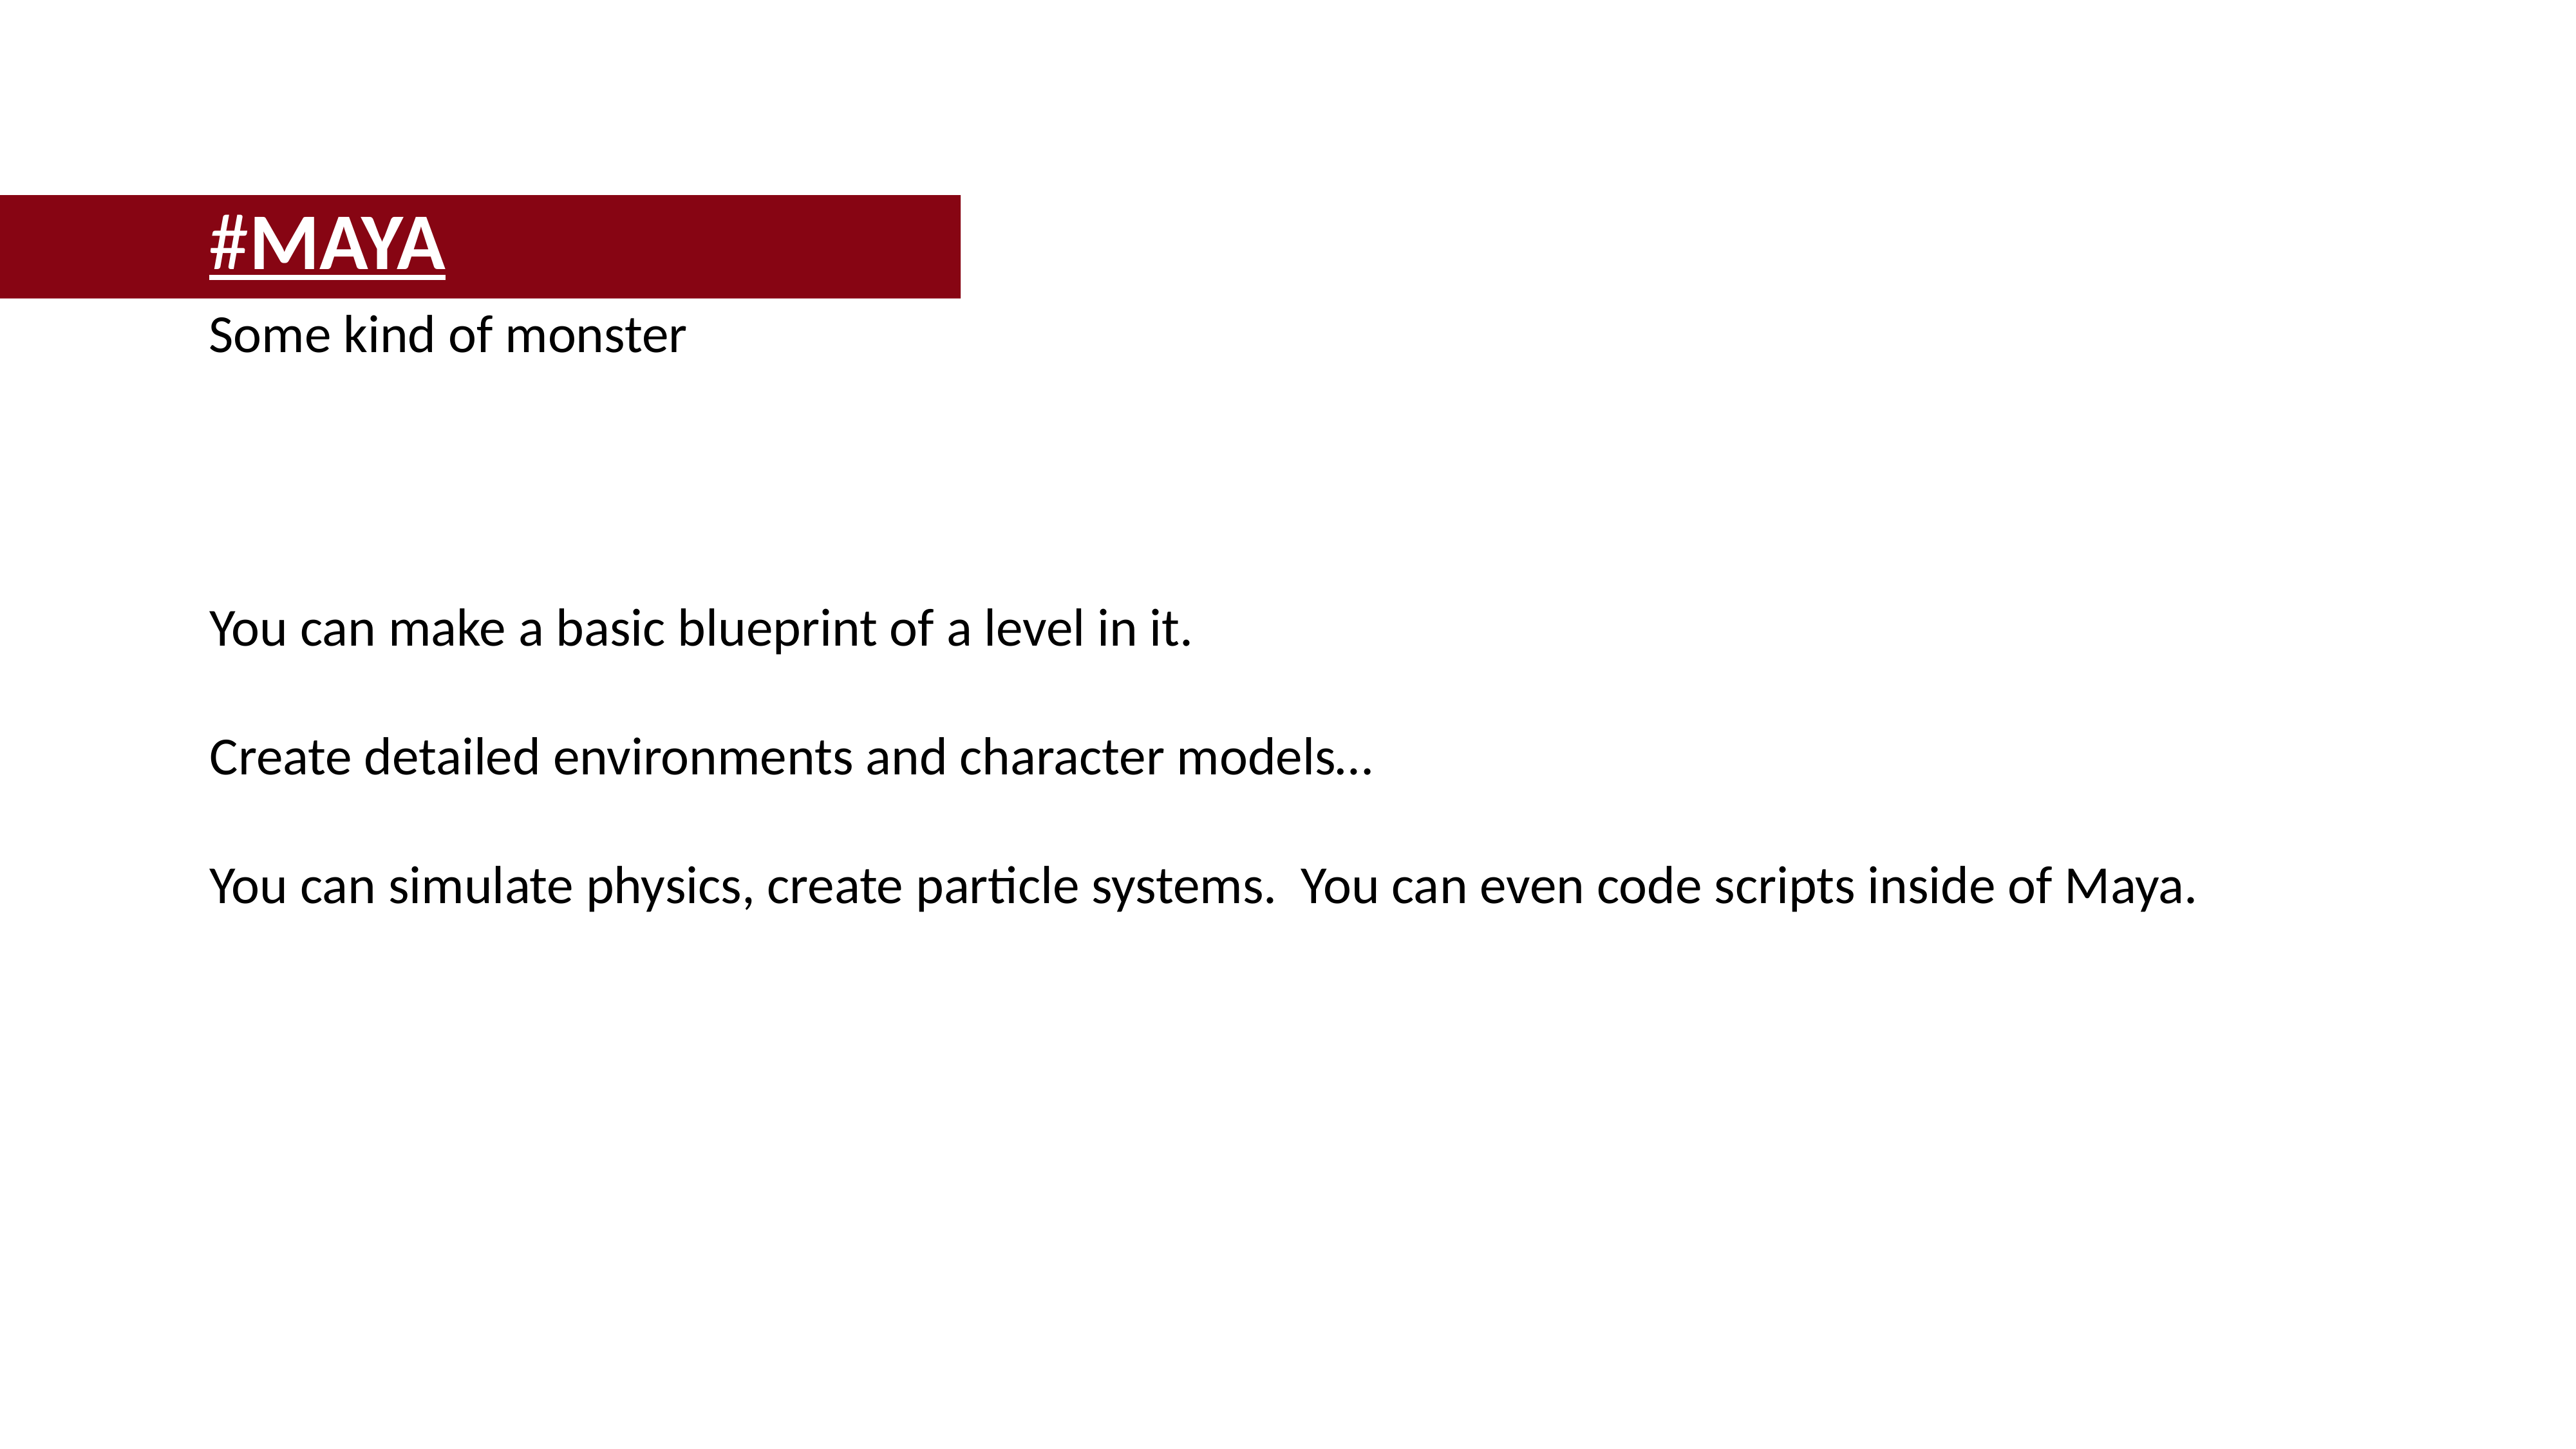

#MAYA
Some kind of monster

You can make a basic blueprint of a level in it.

Create detailed environments and character models…

You can simulate physics, create particle systems.  You can even code scripts inside of Maya.